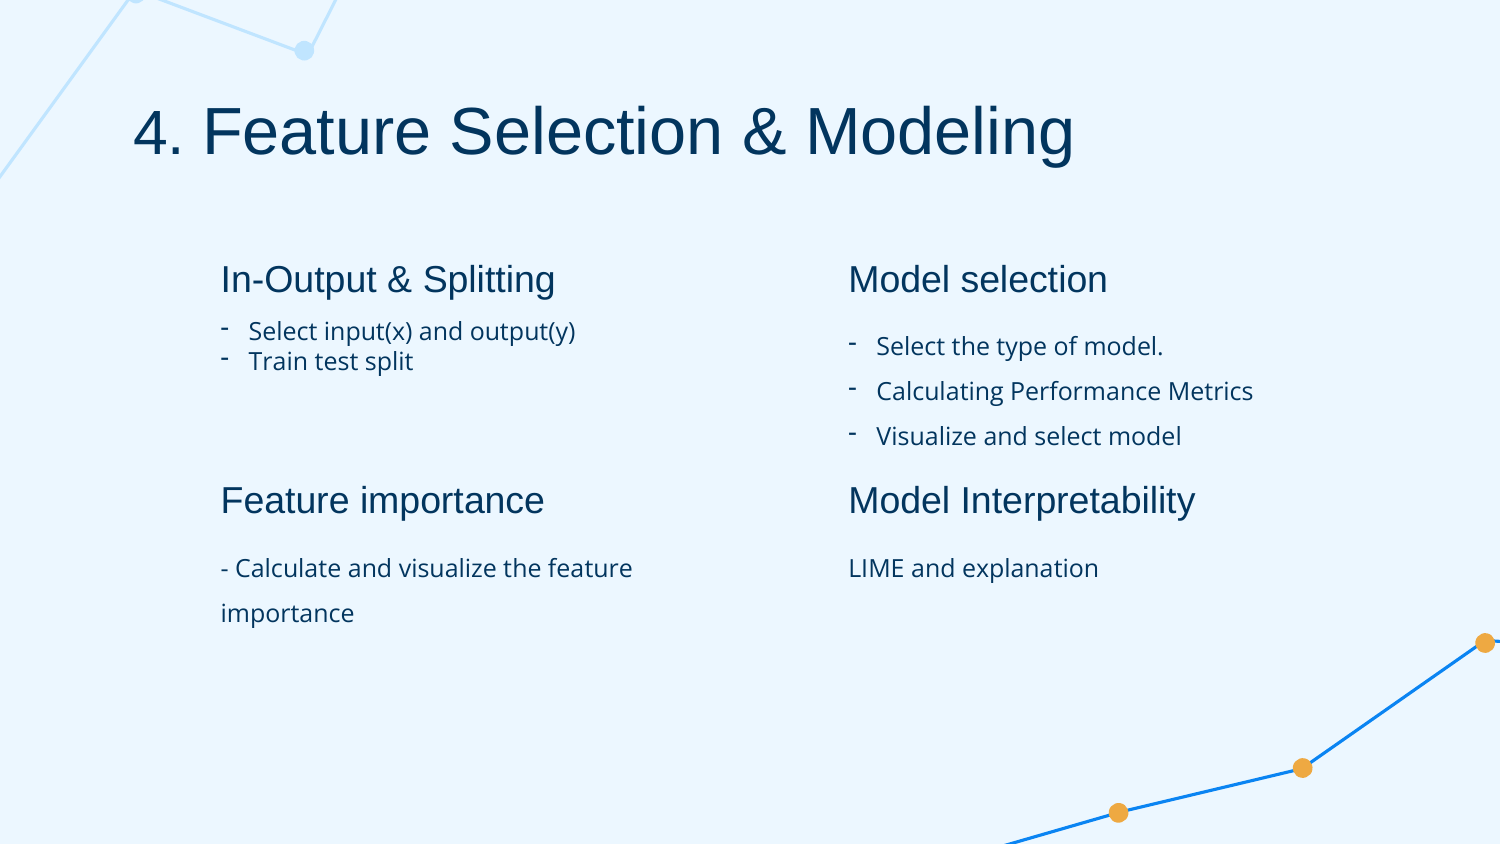

# 4. Feature Selection & Modeling
In-Output & Splitting
Model selection
Select input(x) and output(y)
Train test split
Select the type of model.
Calculating Performance Metrics
Visualize and select model
Feature importance
Model Interpretability
- Calculate and visualize the feature importance
LIME and explanation